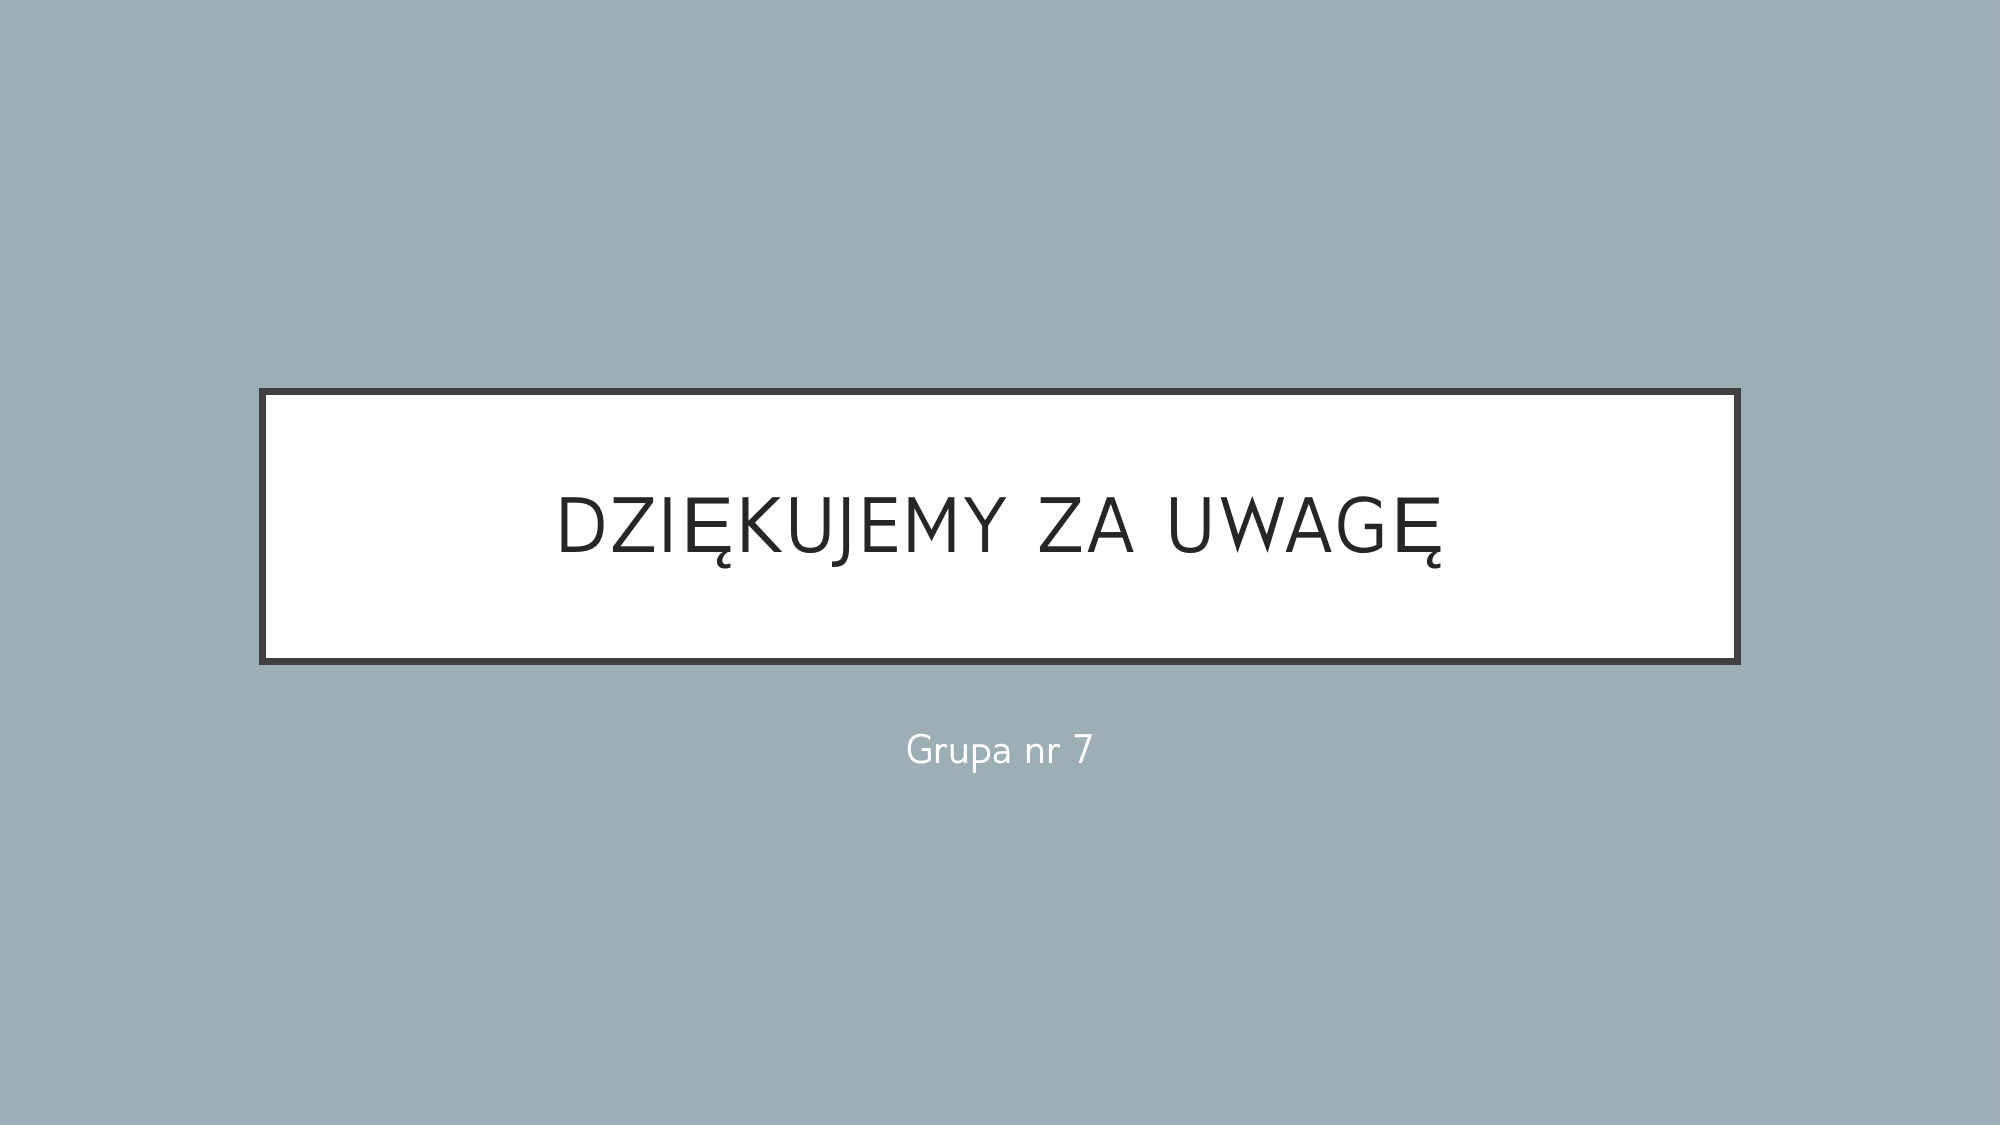

# DZIĘKUJEMY ZA UWAGĘ
Grupa nr 7